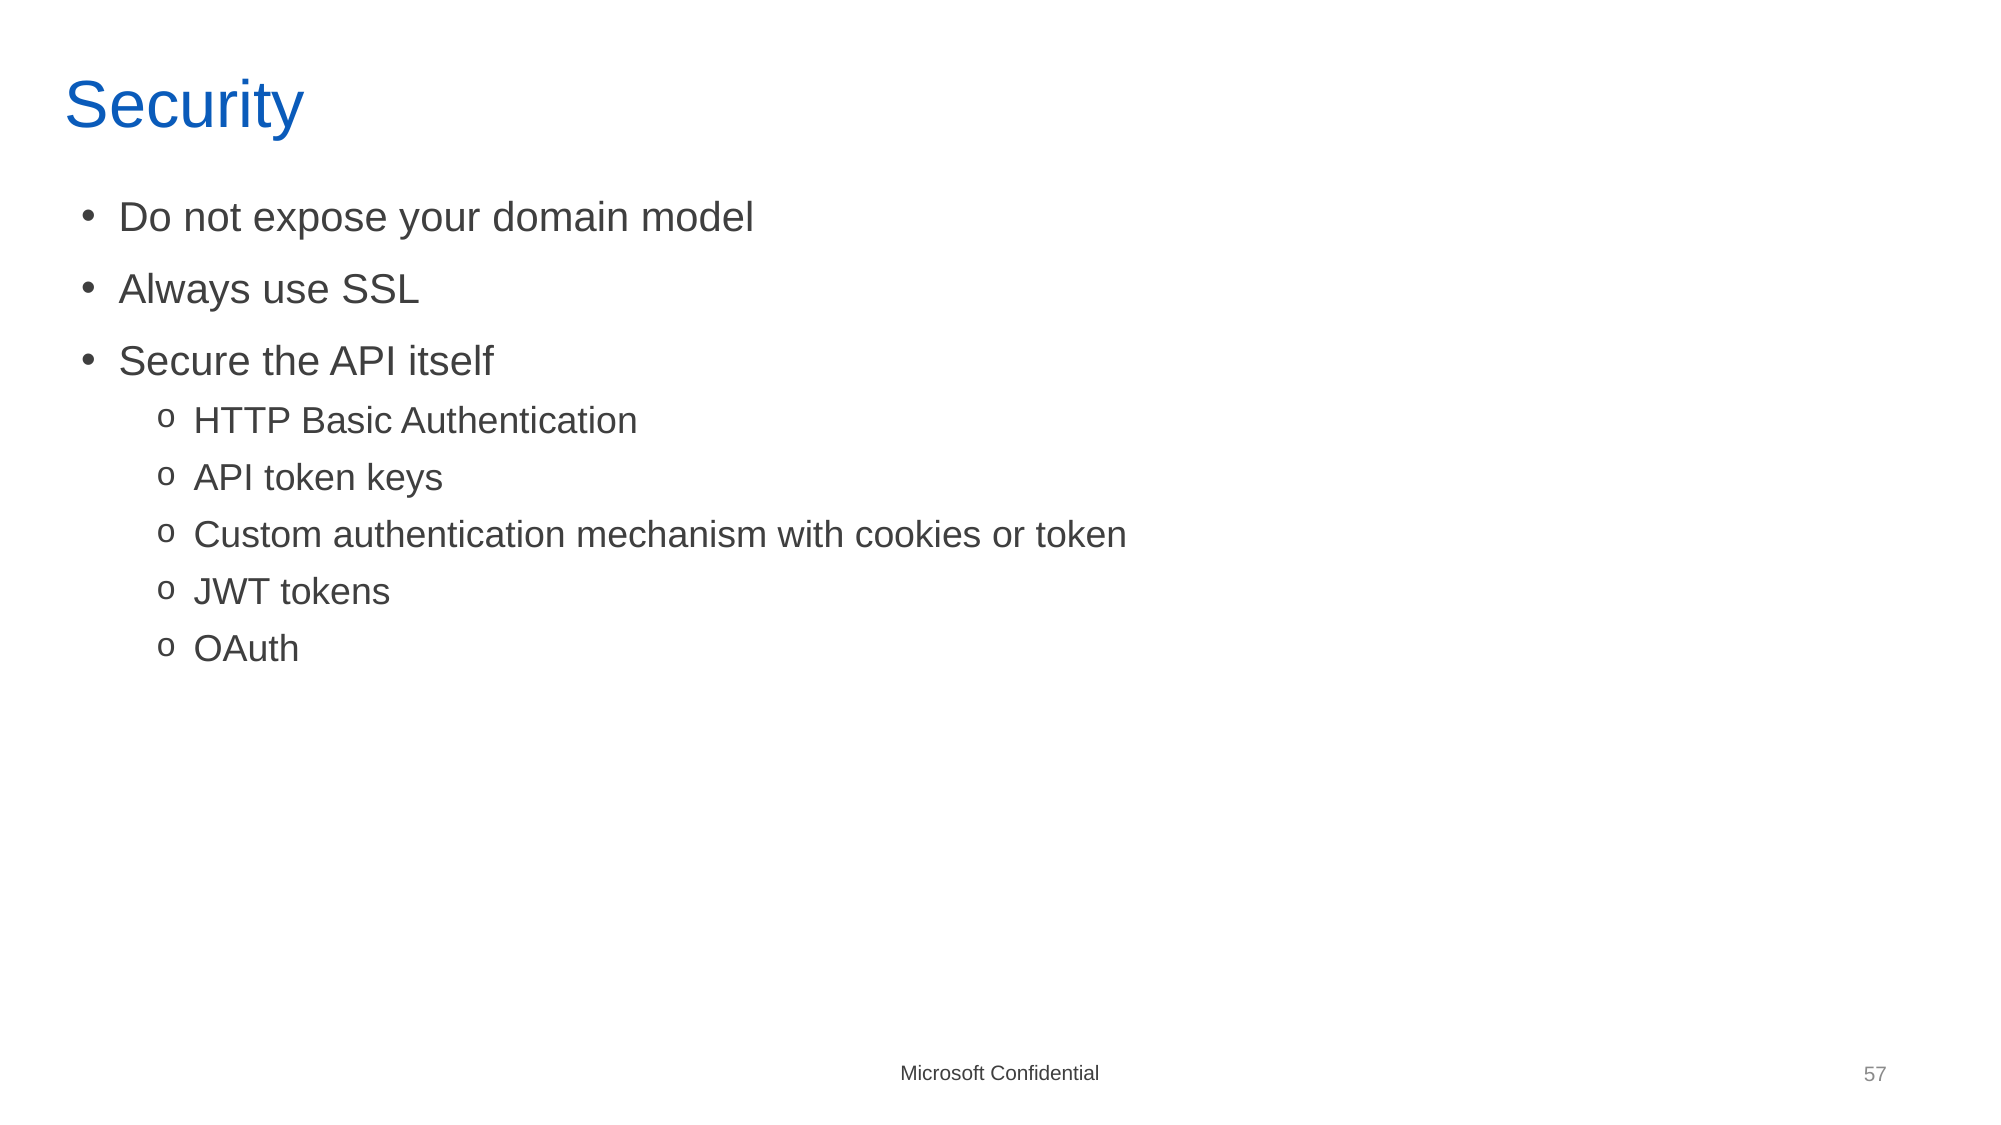

# Security
Do not expose your domain model
Always use SSL
Secure the API itself
HTTP Basic Authentication
API token keys
Custom authentication mechanism with cookies or token
JWT tokens
OAuth

57